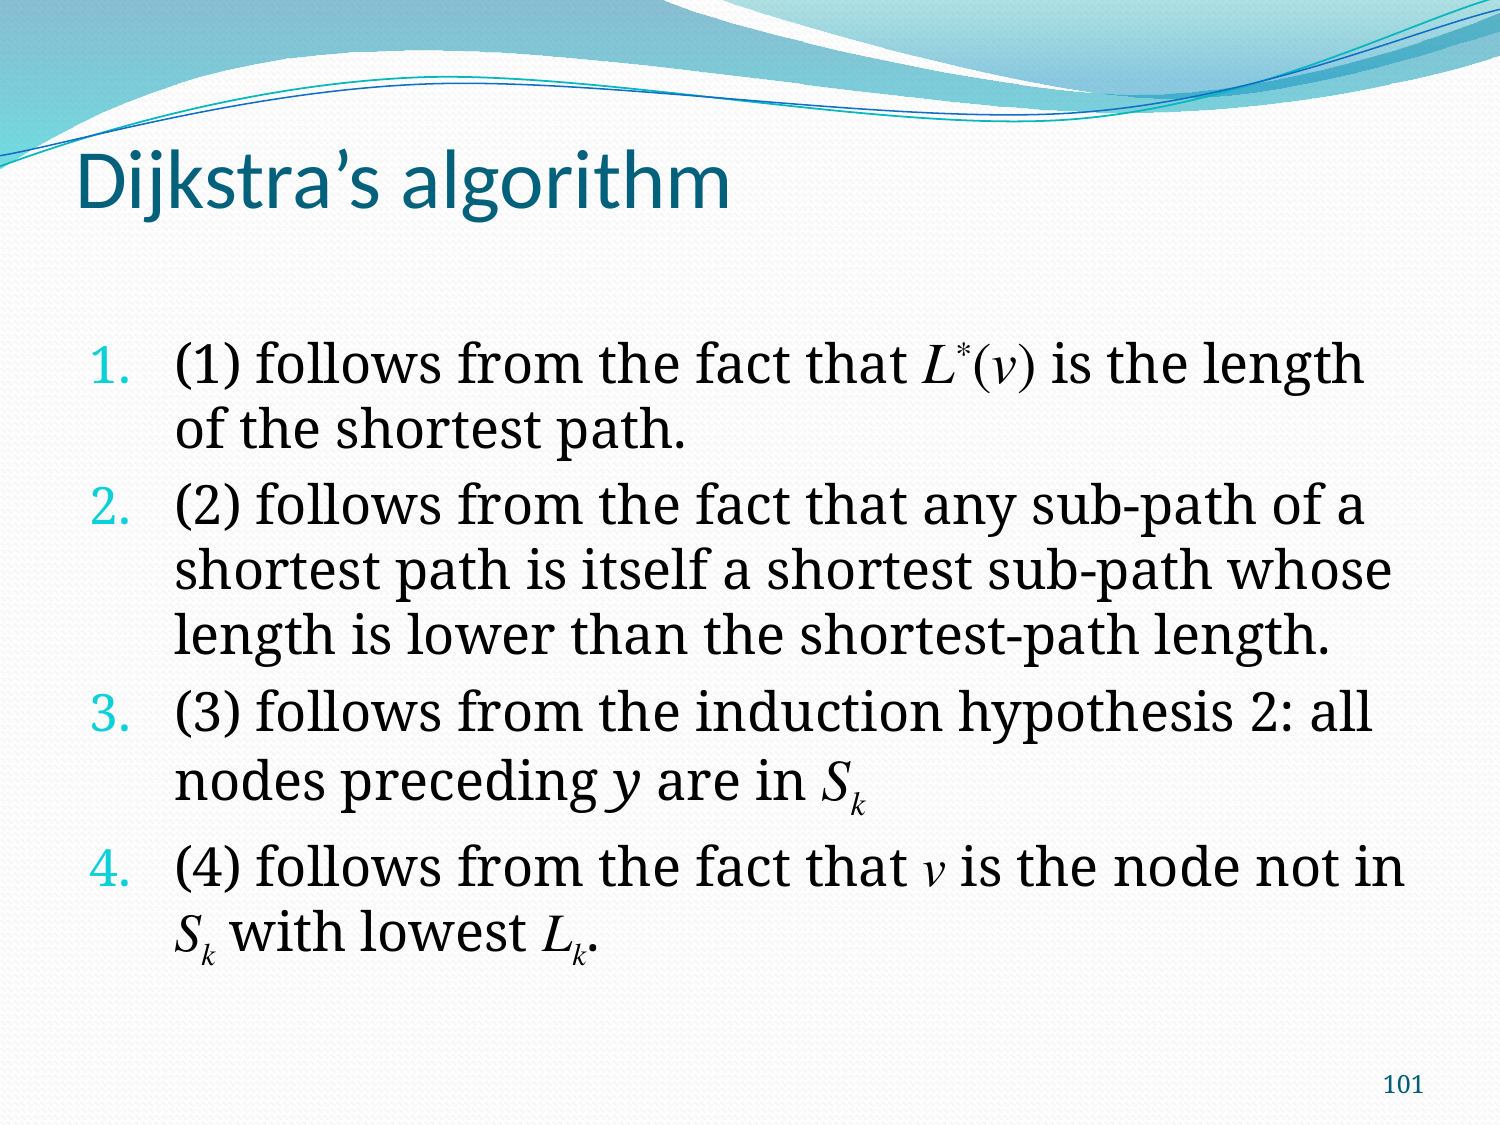

# Dijkstra’s algorithm
(1) follows from the fact that L*(v) is the length of the shortest path.
(2) follows from the fact that any sub-path of a shortest path is itself a shortest sub-path whose length is lower than the shortest-path length.
(3) follows from the induction hypothesis 2: all nodes preceding y are in Sk
(4) follows from the fact that v is the node not in Sk with lowest Lk.
101